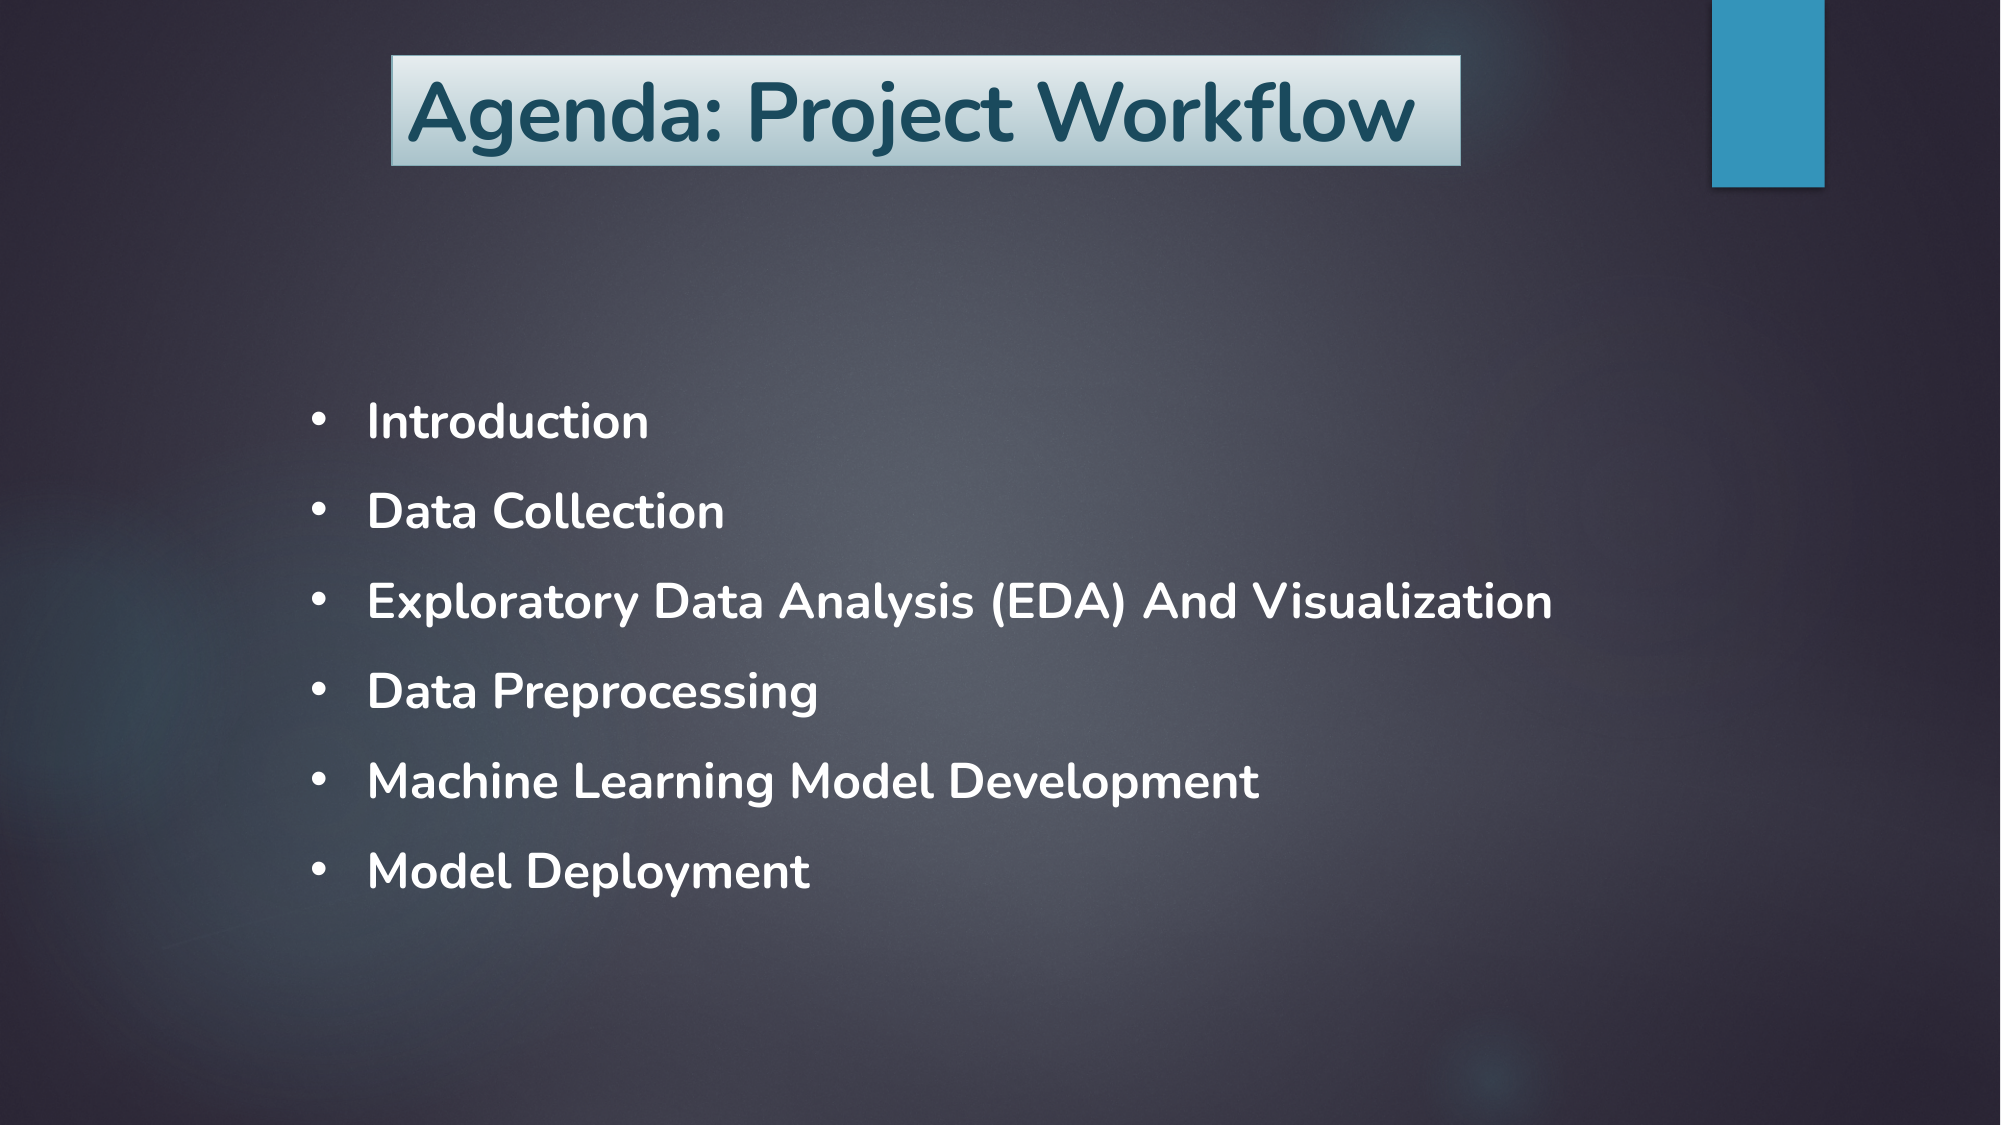

Agenda: Project Workflow
Introduction
Data Collection
Exploratory Data Analysis (EDA) And Visualization
Data Preprocessing
Machine Learning Model Development
Model Deployment